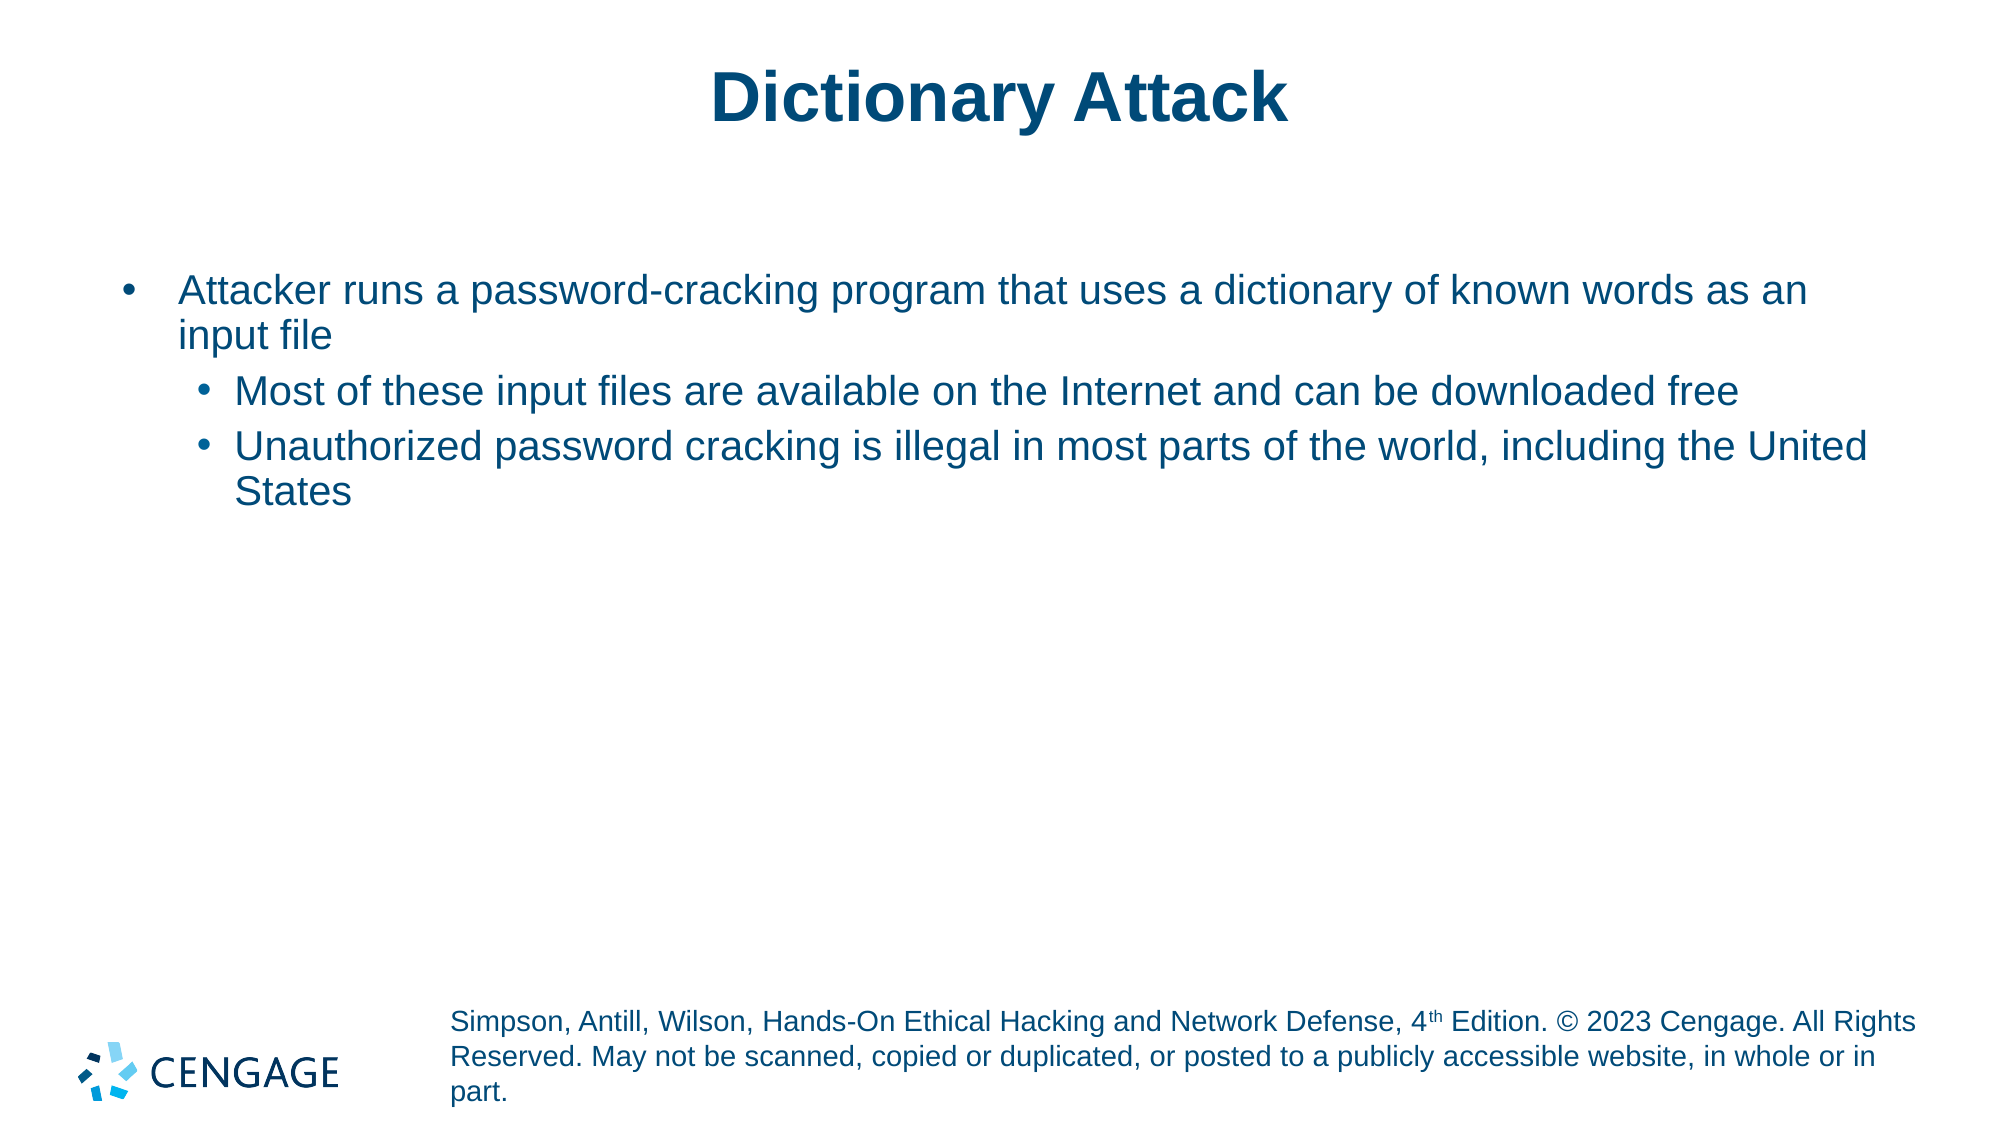

# Dictionary Attack
Attacker runs a password-cracking program that uses a dictionary of known words as an input file
Most of these input files are available on the Internet and can be downloaded free
Unauthorized password cracking is illegal in most parts of the world, including the United States